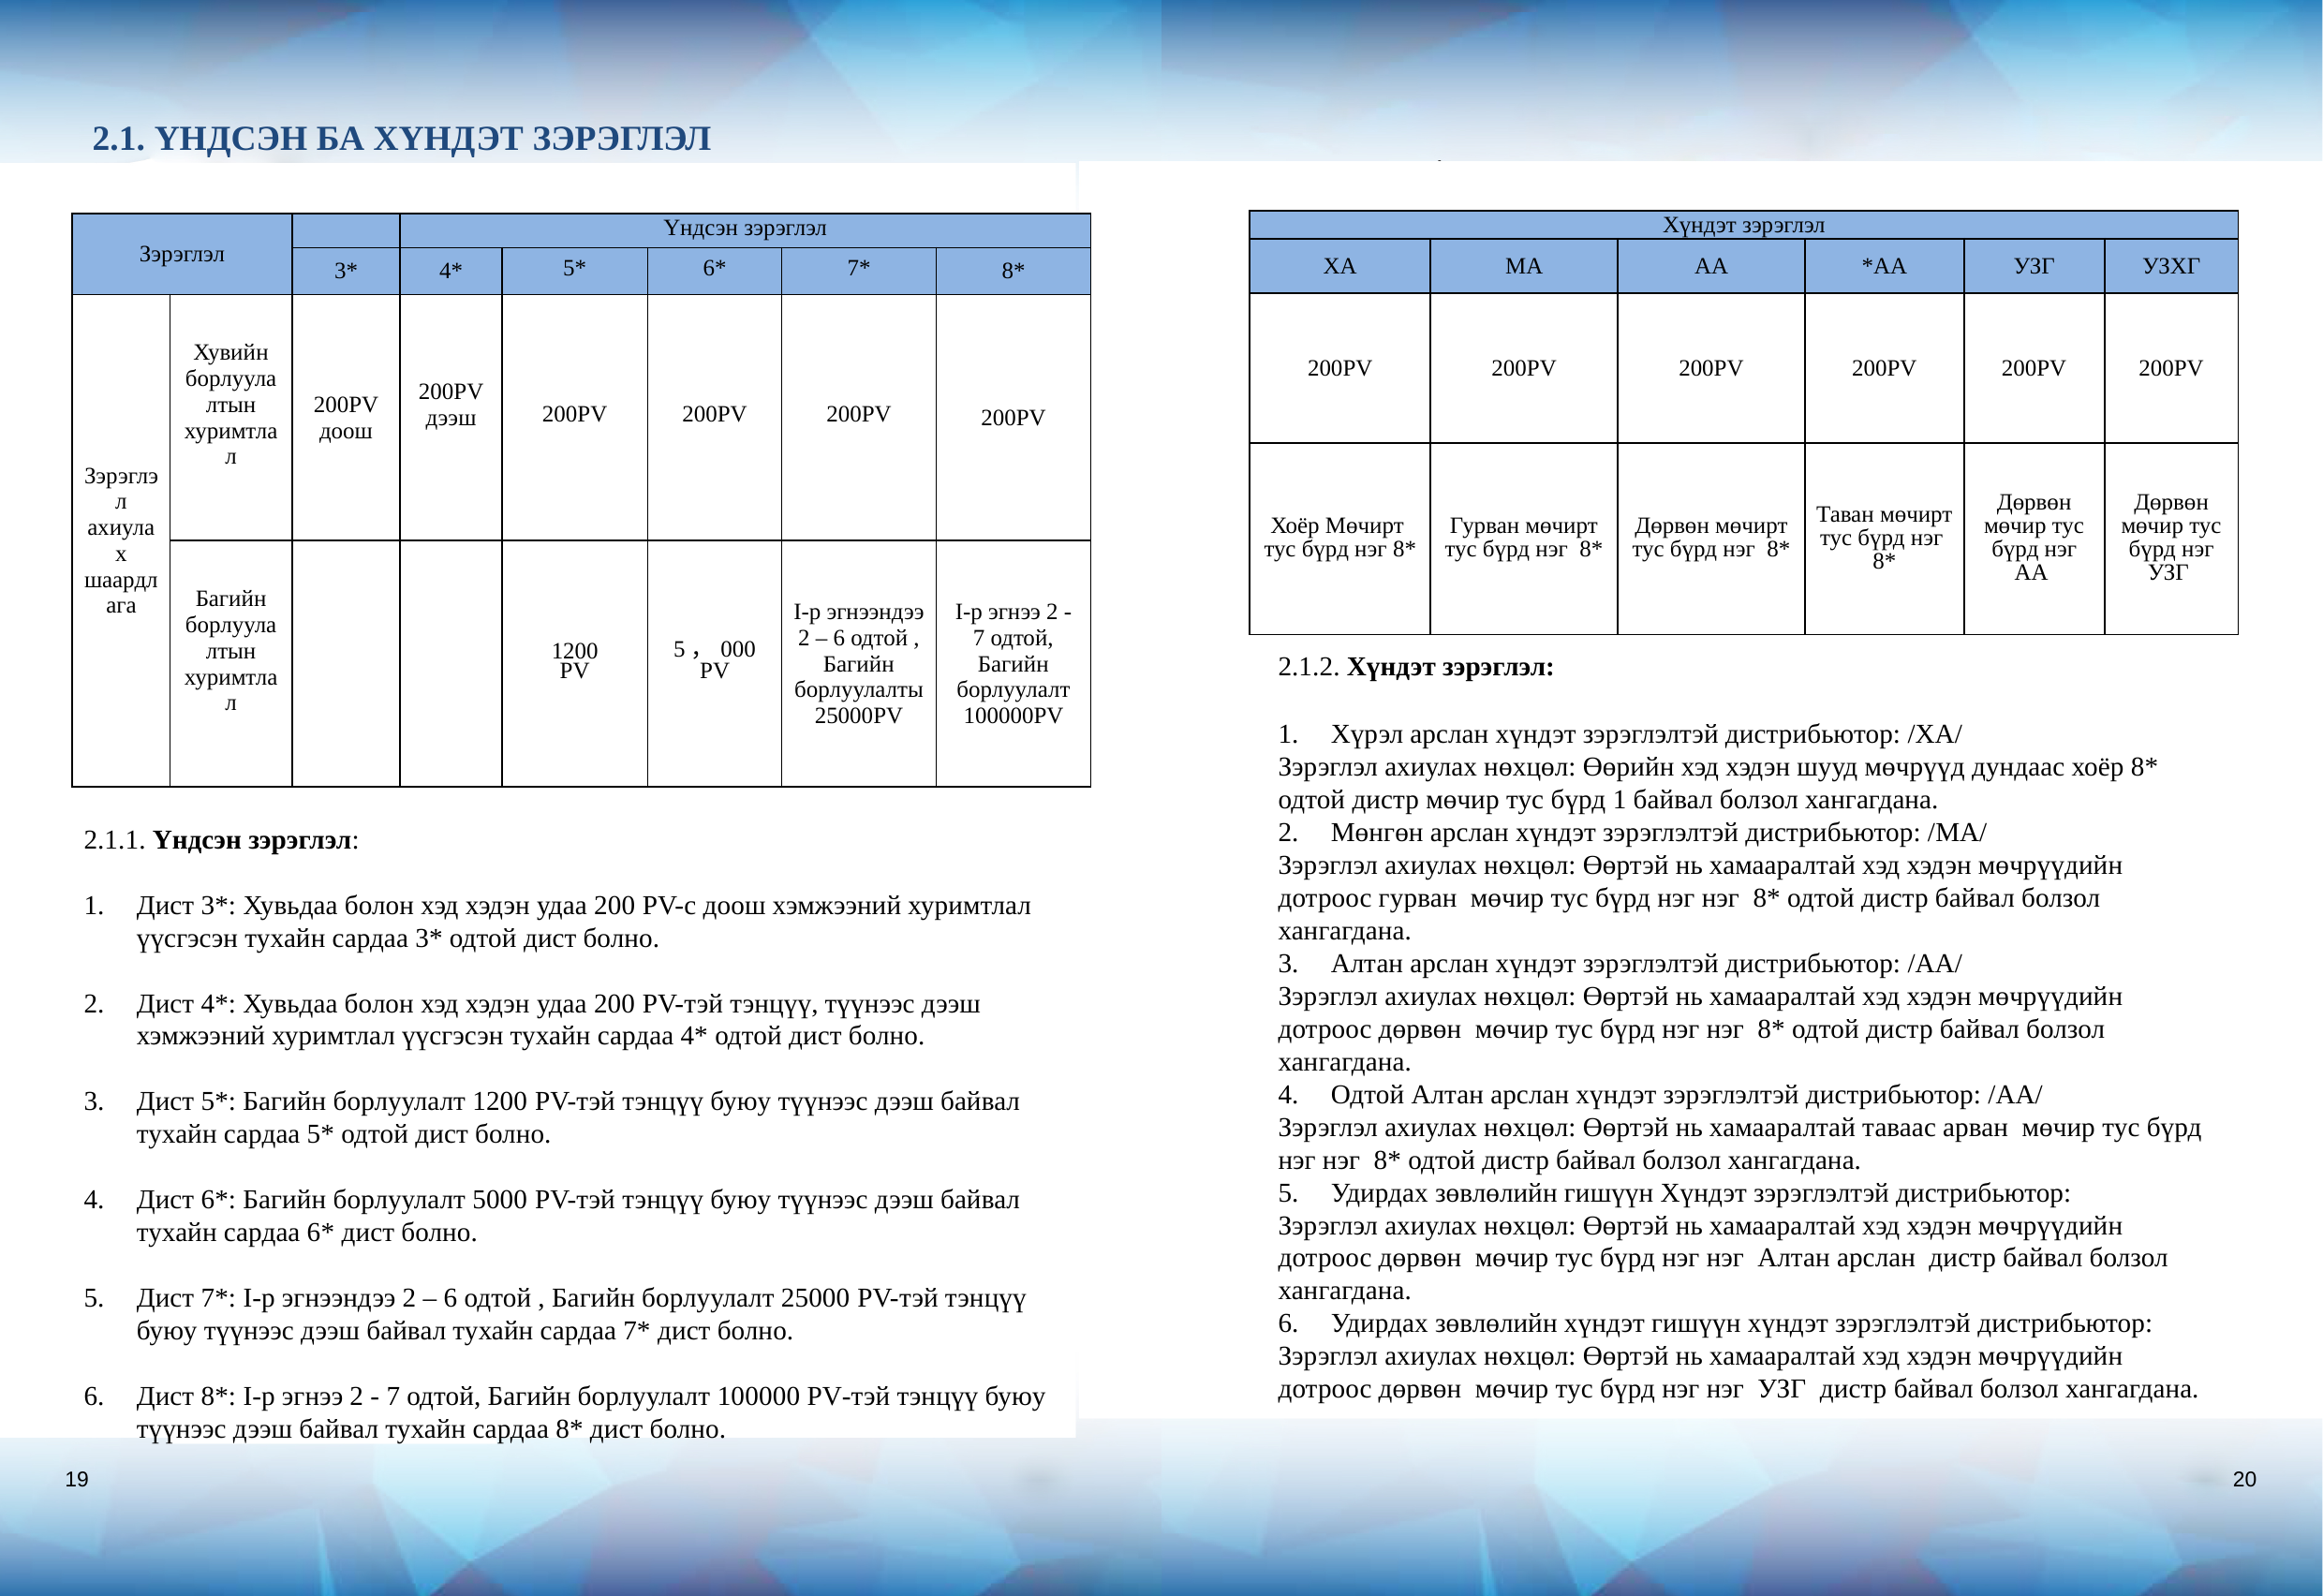

2.1. ҮНДСЭН БА ХҮНДЭТ ЗЭРЭГЛЭЛ

| Хүндэт зэрэглэл |  |  |  |  |  |
| --- | --- | --- | --- | --- | --- |
| ХА | МА | АА | \*АА | УЗГ | УЗХГ |
| 200PV | 200PV | 200PV | 200PV | 200PV | 200PV |
| Хоёр Мөчирт тус бүрд нэг 8\* | Гурван мөчирт тус бүрд нэг 8\* | Дөрвөн мөчирт тус бүрд нэг 8\* | Таван мөчирт тус бүрд нэг 8\* | Дөрвөн мөчир тус бүрд нэг АА | Дөрвөн мөчир тус бүрд нэг УЗГ |
| Зэрэглэл |  |  | Үндсэн зэрэглэл |  |  |  |  |
| --- | --- | --- | --- | --- | --- | --- | --- |
|  |  | 3\* | 4\* | 5\* | 6\* | 7\* | 8\* |
| Зэрэглэл ахиулах шаардлага | Хувийн борлуулалтын хуримтлал | 200PV доош | 200PV дээш | 200PV | 200PV | 200PV | 200PV |
|  | Багийн борлуулалтын хуримтлал |  |  | 1200 PV | 5，000 PV | I-р эгнээндээ 2 – 6 одтой , Багийн борлуулалты 25000PV | I-р эгнээ 2 - 7 одтой, Багийн борлуулалт 100000PV |
2.1.2. Хүндэт зэрэглэл:

Хүрэл арслан хүндэт зэрэглэлтэй дистрибьютор: /ХА/
Зэрэглэл ахиулах нөхцөл: Өөрийн хэд хэдэн шууд мөчрүүд дундаас хоёр 8* одтой дистр мөчир тус бүрд 1 байвал болзол хангагдана.
Мөнгөн арслан хүндэт зэрэглэлтэй дистрибьютор: /МА/
Зэрэглэл ахиулах нөхцөл: Өөртэй нь хамааралтай хэд хэдэн мөчрүүдийн  дотроос гурван  мөчир тус бүрд нэг нэг  8* одтой дистр байвал болзол хангагдана.
Алтан арслан хүндэт зэрэглэлтэй дистрибьютор: /АА/
Зэрэглэл ахиулах нөхцөл: Өөртэй нь хамааралтай хэд хэдэн мөчрүүдийн  дотроос дөрвөн  мөчир тус бүрд нэг нэг  8* одтой дистр байвал болзол хангагдана.
Одтой Алтан арслан хүндэт зэрэглэлтэй дистрибьютор: /АА/
Зэрэглэл ахиулах нөхцөл: Өөртэй нь хамааралтай таваас арван  мөчир тус бүрд нэг нэг  8* одтой дистр байвал болзол хангагдана.
Удирдах зөвлөлийн гишүүн Хүндэт зэрэглэлтэй дистрибьютор:
Зэрэглэл ахиулах нөхцөл: Өөртэй нь хамааралтай хэд хэдэн мөчрүүдийн  дотроос дөрвөн  мөчир тус бүрд нэг нэг  Алтан арслан  дистр байвал болзол хангагдана.
Удирдах зөвлөлийн хүндэт гишүүн хүндэт зэрэглэлтэй дистрибьютор:
Зэрэглэл ахиулах нөхцөл: Өөртэй нь хамааралтай хэд хэдэн мөчрүүдийн  дотроос дөрвөн  мөчир тус бүрд нэг нэг  УЗГ  дистр байвал болзол хангагдана.

2.1.1. Үндсэн зэрэглэл:

Дист 3*: Хувьдаа болон хэд хэдэн удаа 200 PV-с доош хэмжээний хуримтлал үүсгэсэн тухайн сардаа 3* одтой дист болно.

Дист 4*: Хувьдаа болон хэд хэдэн удаа 200 PV-тэй тэнцүү, түүнээс дээш хэмжээний хуримтлал үүсгэсэн тухайн сардаа 4* одтой дист болно.

Дист 5*: Багийн борлуулалт 1200 PV-тэй тэнцүү буюу түүнээс дээш байвал тухайн сардаа 5* одтой дист болно.

Дист 6*: Багийн борлуулалт 5000 PV-тэй тэнцүү буюу түүнээс дээш байвал тухайн сардаа 6* дист болно.

Дист 7*: I-р эгнээндээ 2 – 6 одтой , Багийн борлуулалт 25000 PV-тэй тэнцүү буюу түүнээс дээш байвал тухайн сардаа 7* дист болно.

Дист 8*: I-р эгнээ 2 - 7 одтой, Багийн борлуулалт 100000 PV-тэй тэнцүү буюу түүнээс дээш байвал тухайн сардаа 8* дист болно.
19
20